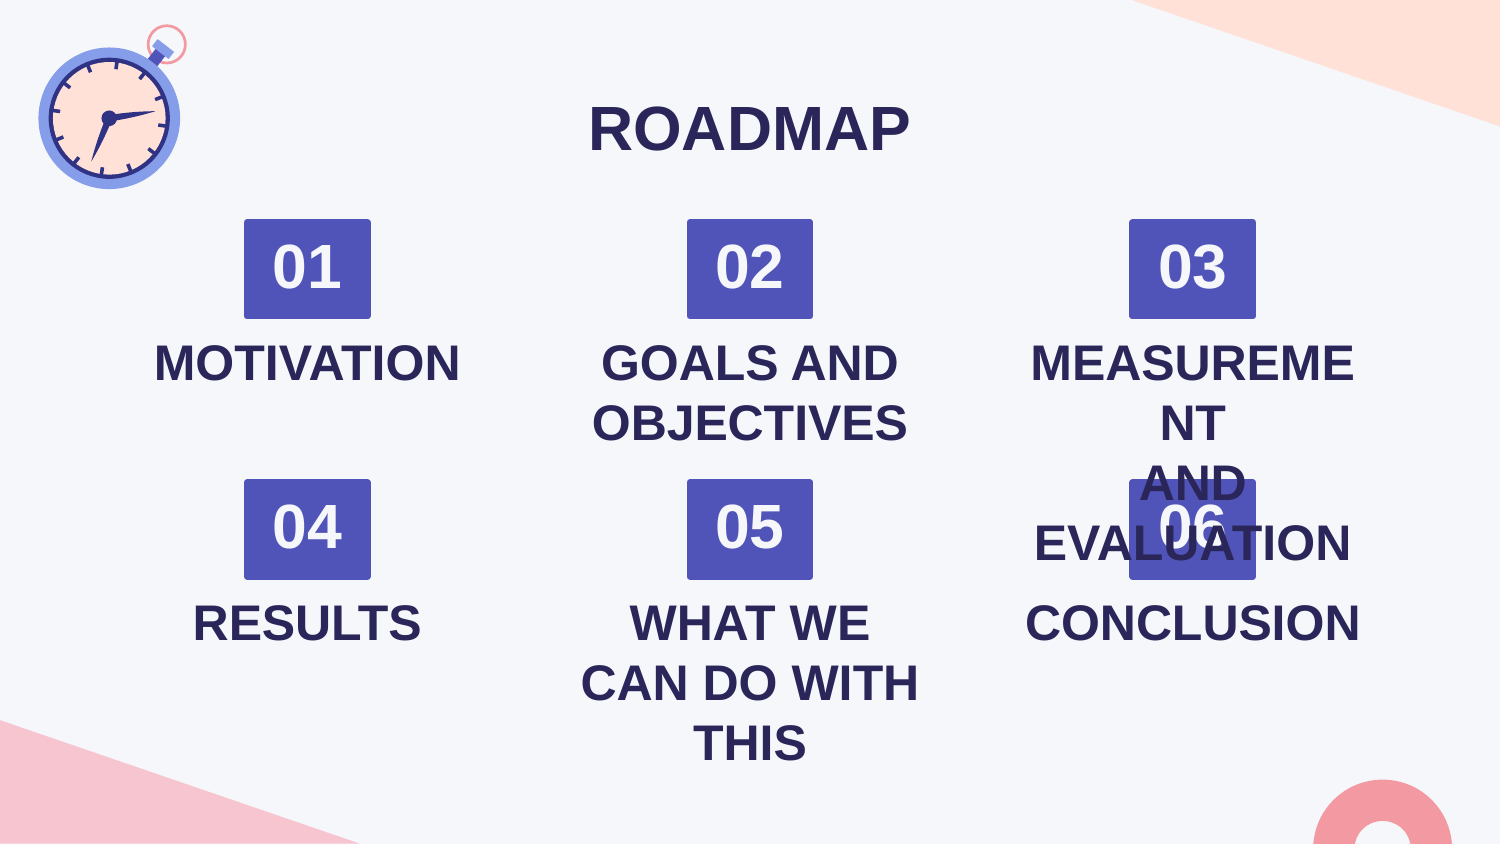

# ROADMAP
01
02
03
MOTIVATION
GOALS AND OBJECTIVES
MEASUREMENT
AND EVALUATION
04
05
06
RESULTS
WHAT WE CAN DO WITH THIS
CONCLUSION